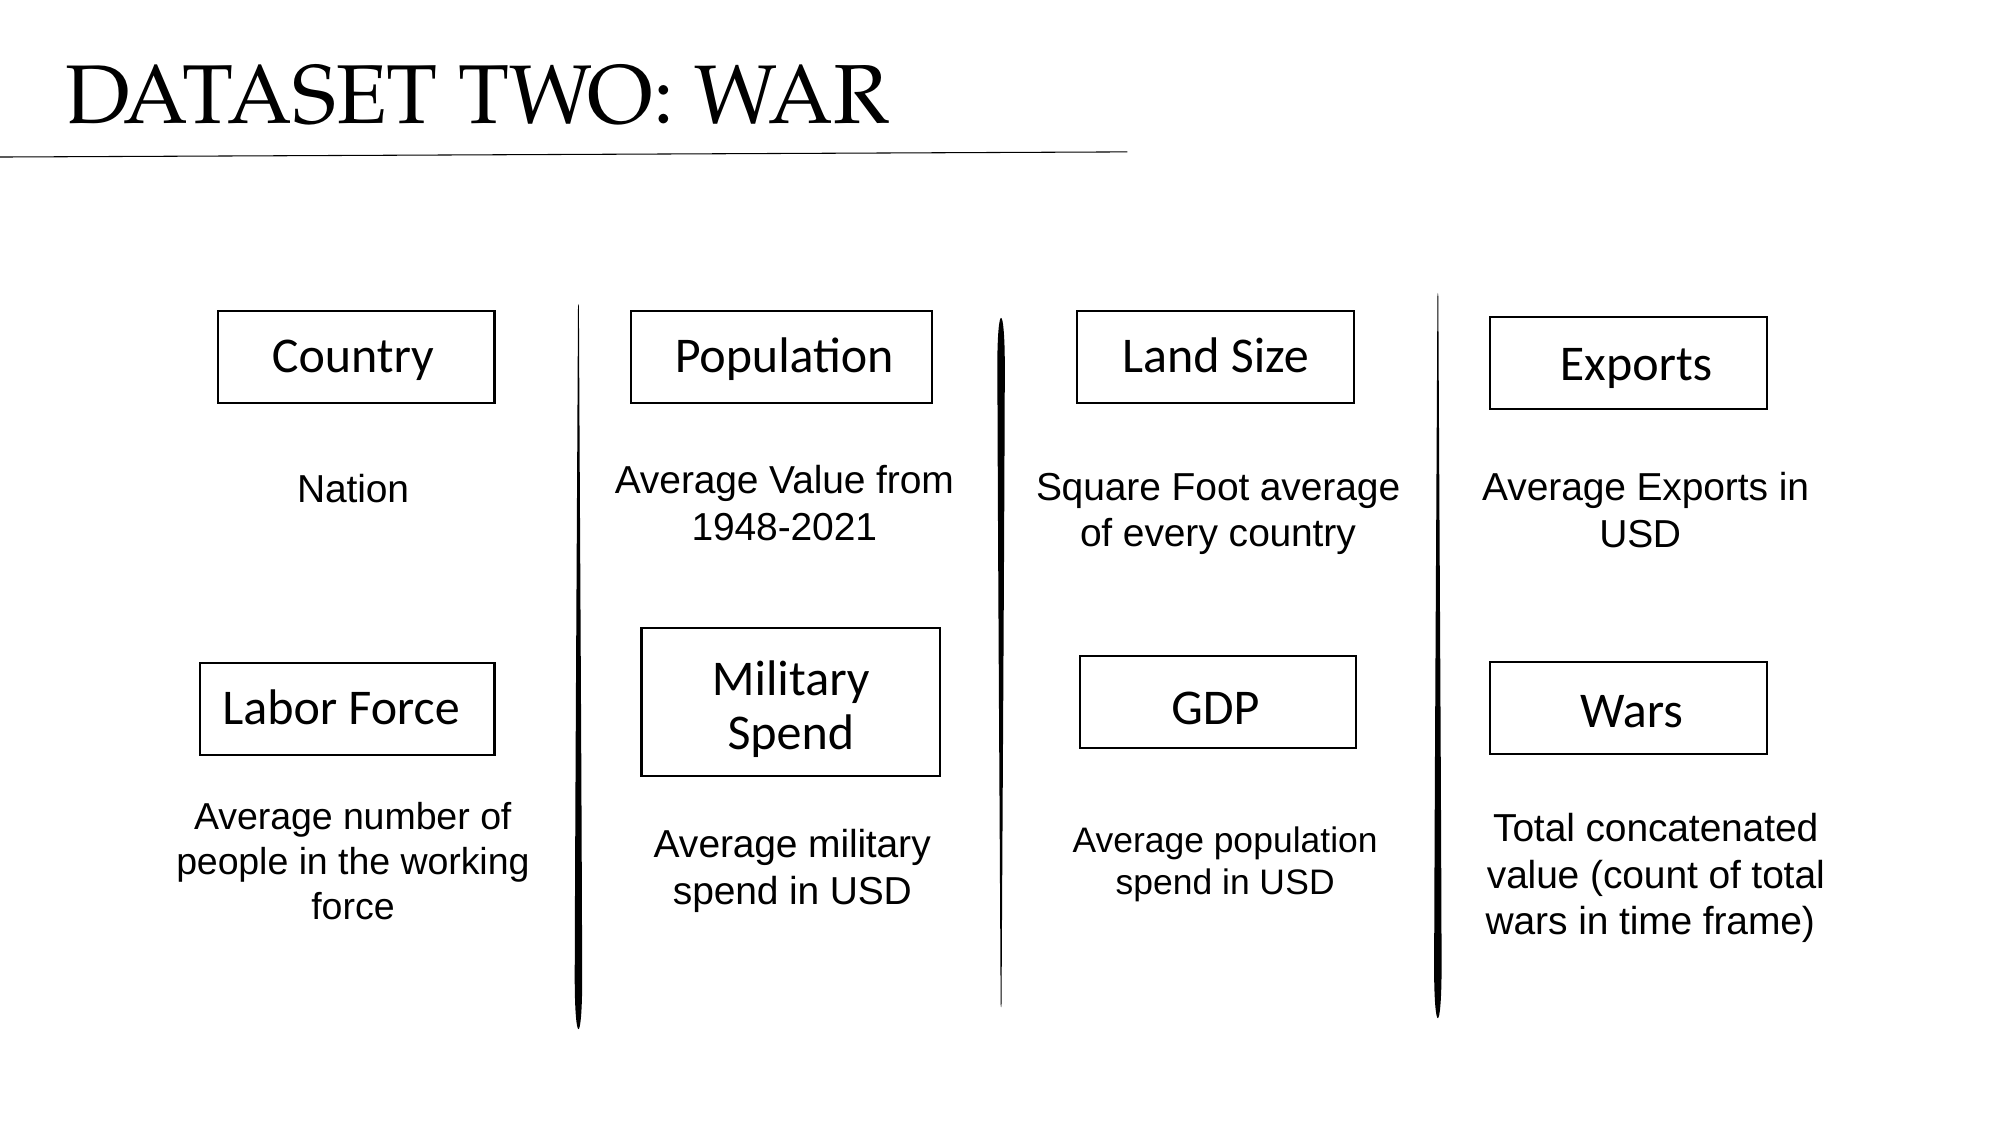

DATASET TWO: WAR

Country
# Population
Land Size

Exports
Nation
Average Value from 1948-2021
Square Foot average of every country
Average Exports in USD

Labor Force

GDP
Wars

Military Spend
Total concatenated value (count of total wars in time frame)
Average number of people in the working force
Average military spend in USD
Average population spend in USD